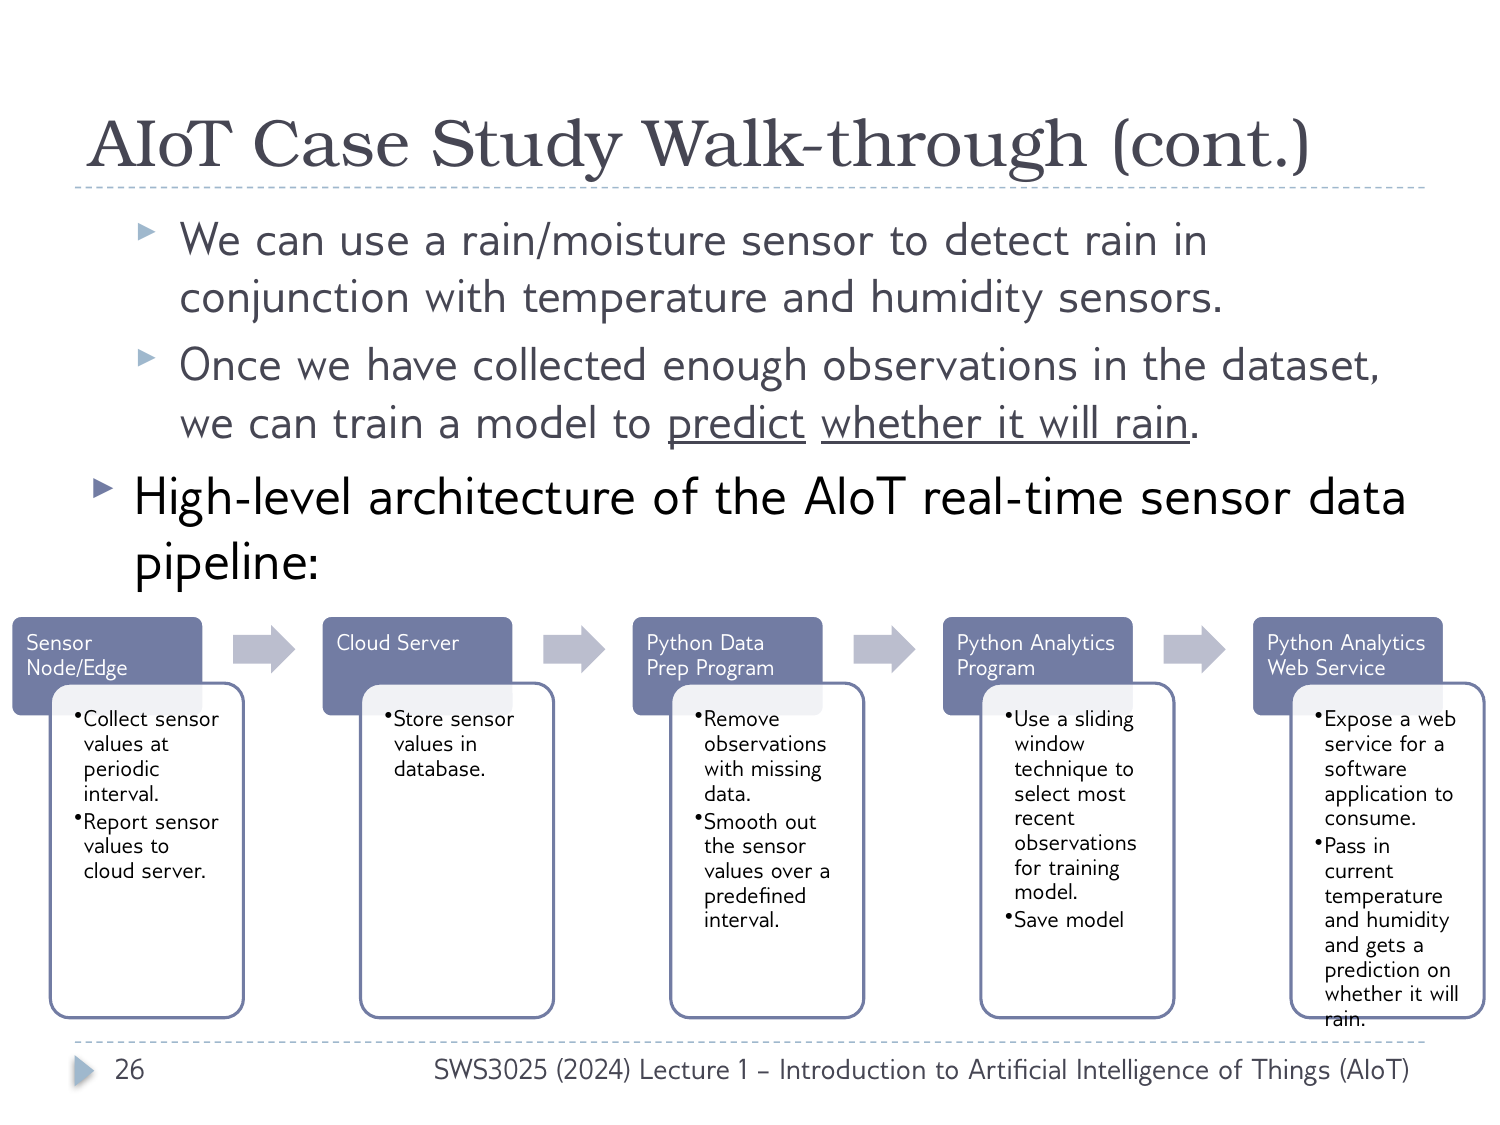

# AIoT Case Study Walk-through (cont.)
We can use a rain/moisture sensor to detect rain in conjunction with temperature and humidity sensors.
Once we have collected enough observations in the dataset, we can train a model to predict whether it will rain.
High-level architecture of the AIoT real-time sensor data pipeline:
Sensor Node/Edge
Collect sensor values at periodic interval.
Report sensor values to cloud server.

Cloud Server
Store sensor values in database.

Python Data Prep Program
Remove observations with missing data.
Smooth out the sensor values over a predefined interval.

Python Analytics Program
Use a sliding window technique to select most recent observations for training model.
Save model

Python Analytics Web Service
Expose a web service for a software application to consume.
Pass in current temperature and humidity and gets a prediction on whether it will rain.
26
SWS3025 (2024) Lecture 1 – Introduction to Artificial Intelligence of Things (AIoT)